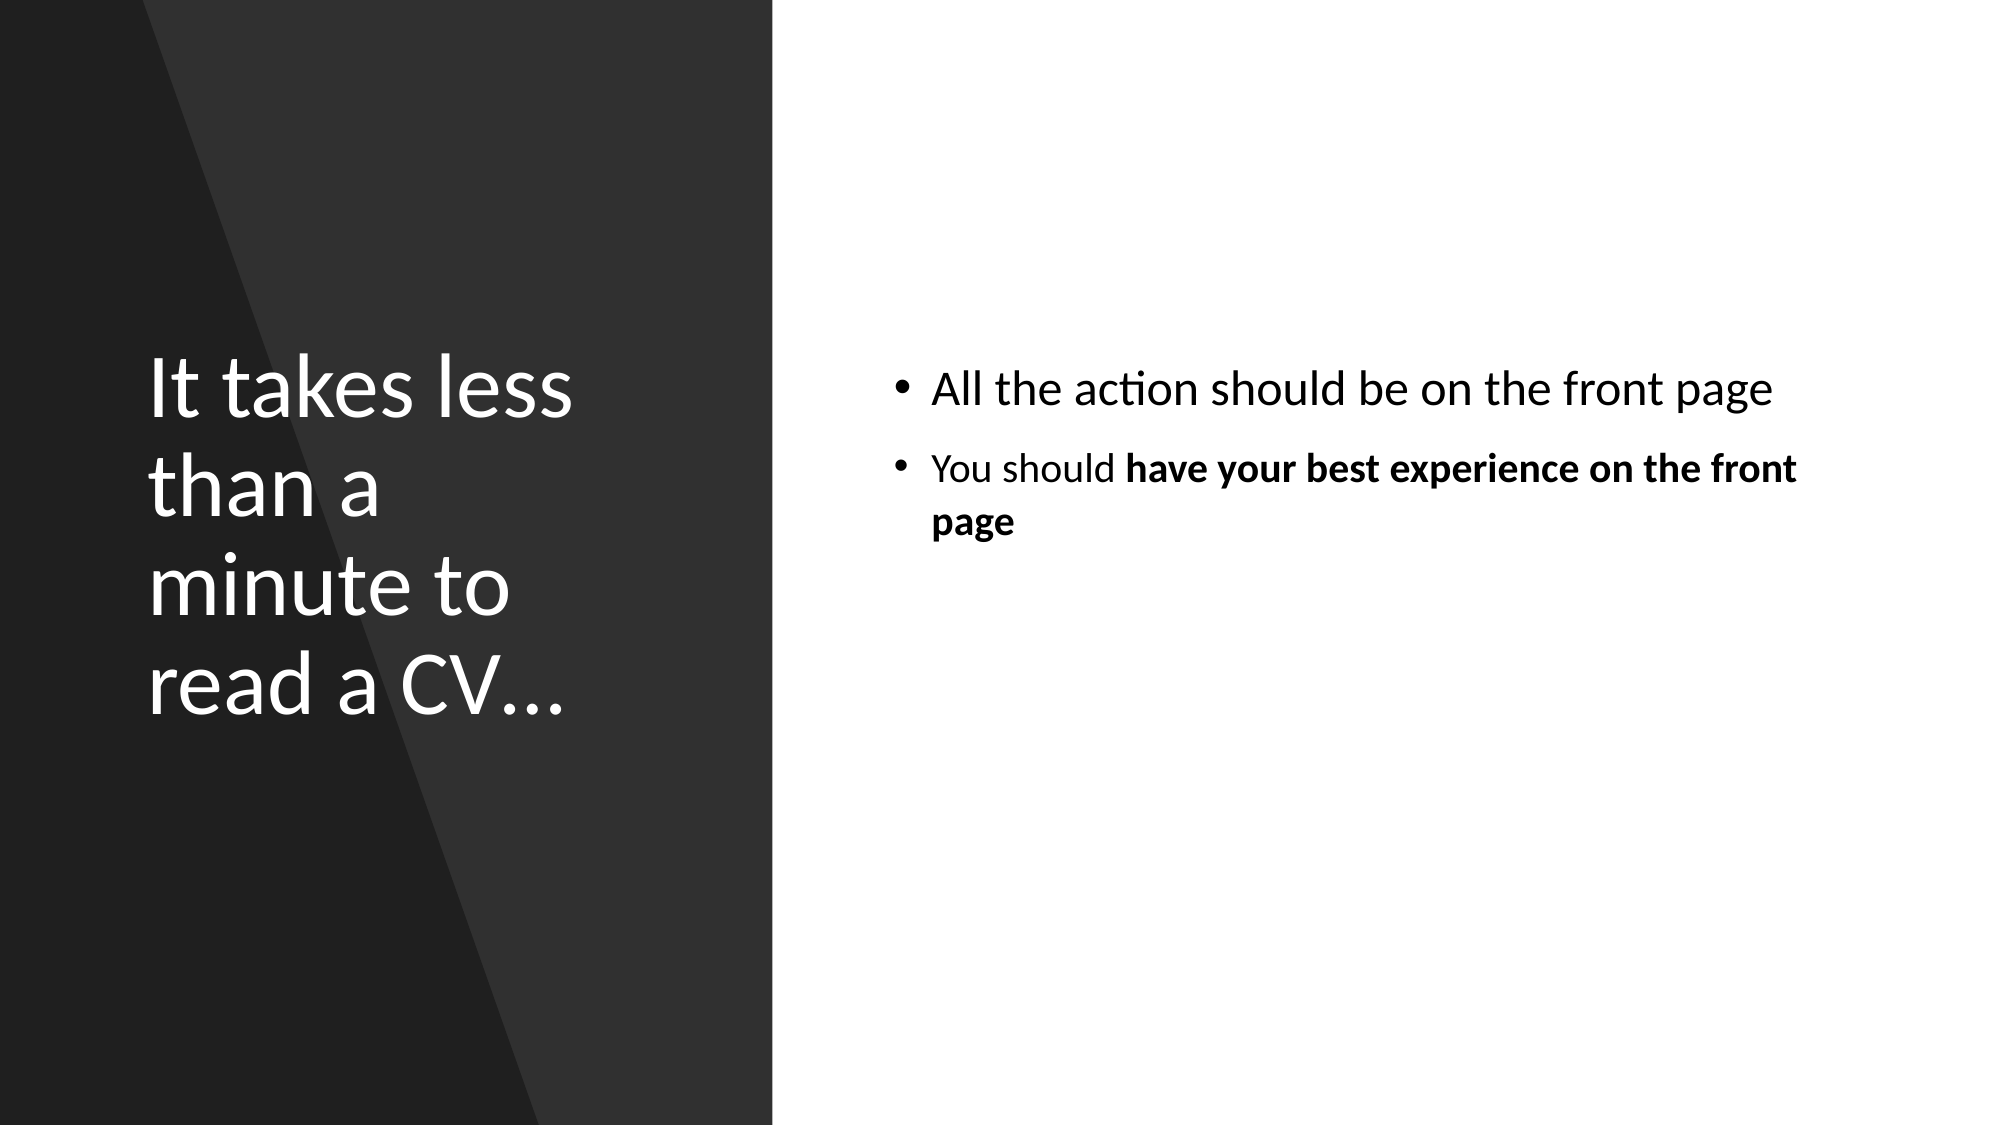

# It takes less than a minute to read a CV…
All the action should be on the front page
You should have your best experience on the front page